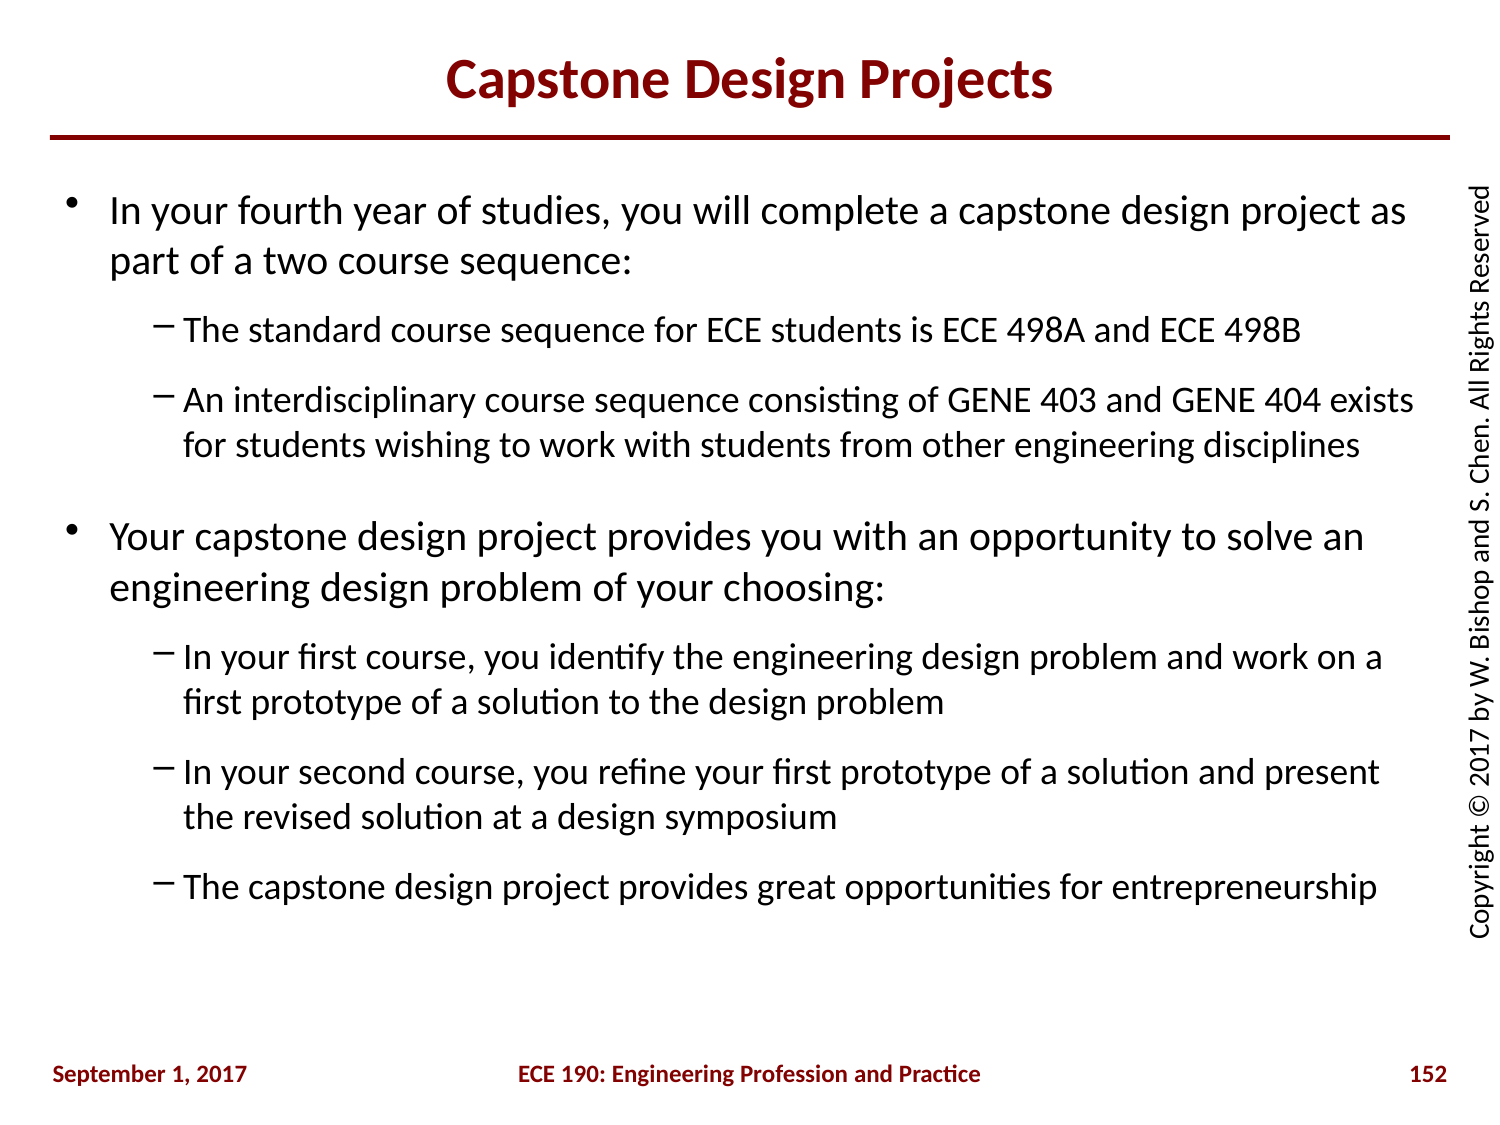

# Capstone Design Projects
In your fourth year of studies, you will complete a capstone design project as part of a two course sequence:
The standard course sequence for ECE students is ECE 498A and ECE 498B
An interdisciplinary course sequence consisting of GENE 403 and GENE 404 exists for students wishing to work with students from other engineering disciplines
Your capstone design project provides you with an opportunity to solve an engineering design problem of your choosing:
In your first course, you identify the engineering design problem and work on a first prototype of a solution to the design problem
In your second course, you refine your first prototype of a solution and present the revised solution at a design symposium
The capstone design project provides great opportunities for entrepreneurship
September 1, 2017
ECE 190: Engineering Profession and Practice
152